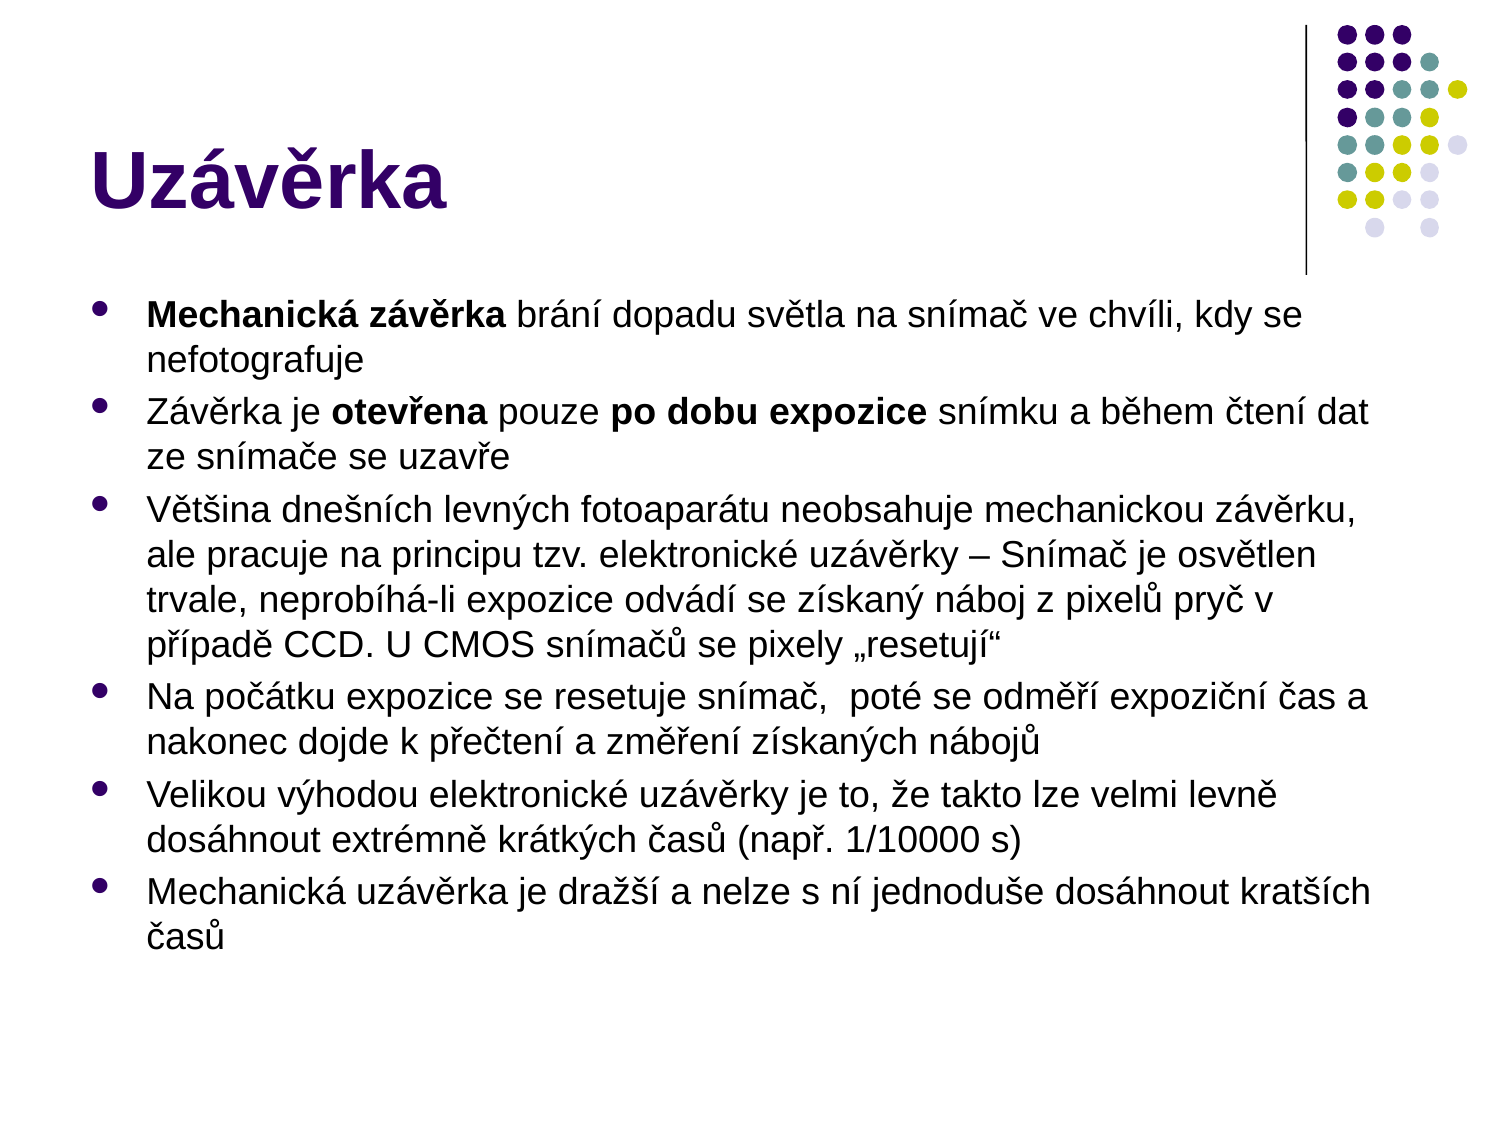

# Uzávěrka
Mechanická závěrka brání dopadu světla na snímač ve chvíli, kdy se nefotografuje
Závěrka je otevřena pouze po dobu expozice snímku a během čtení dat ze snímače se uzavře
Většina dnešních levných fotoaparátu neobsahuje mechanickou závěrku, ale pracuje na principu tzv. elektronické uzávěrky – Snímač je osvětlen trvale, neprobíhá-li expozice odvádí se získaný náboj z pixelů pryč v případě CCD. U CMOS snímačů se pixely „resetují“
Na počátku expozice se resetuje snímač,  poté se odměří expoziční čas a nakonec dojde k přečtení a změření získaných nábojů
Velikou výhodou elektronické uzávěrky je to, že takto lze velmi levně dosáhnout extrémně krátkých časů (např. 1/10000 s)
Mechanická uzávěrka je dražší a nelze s ní jednoduše dosáhnout kratších časů